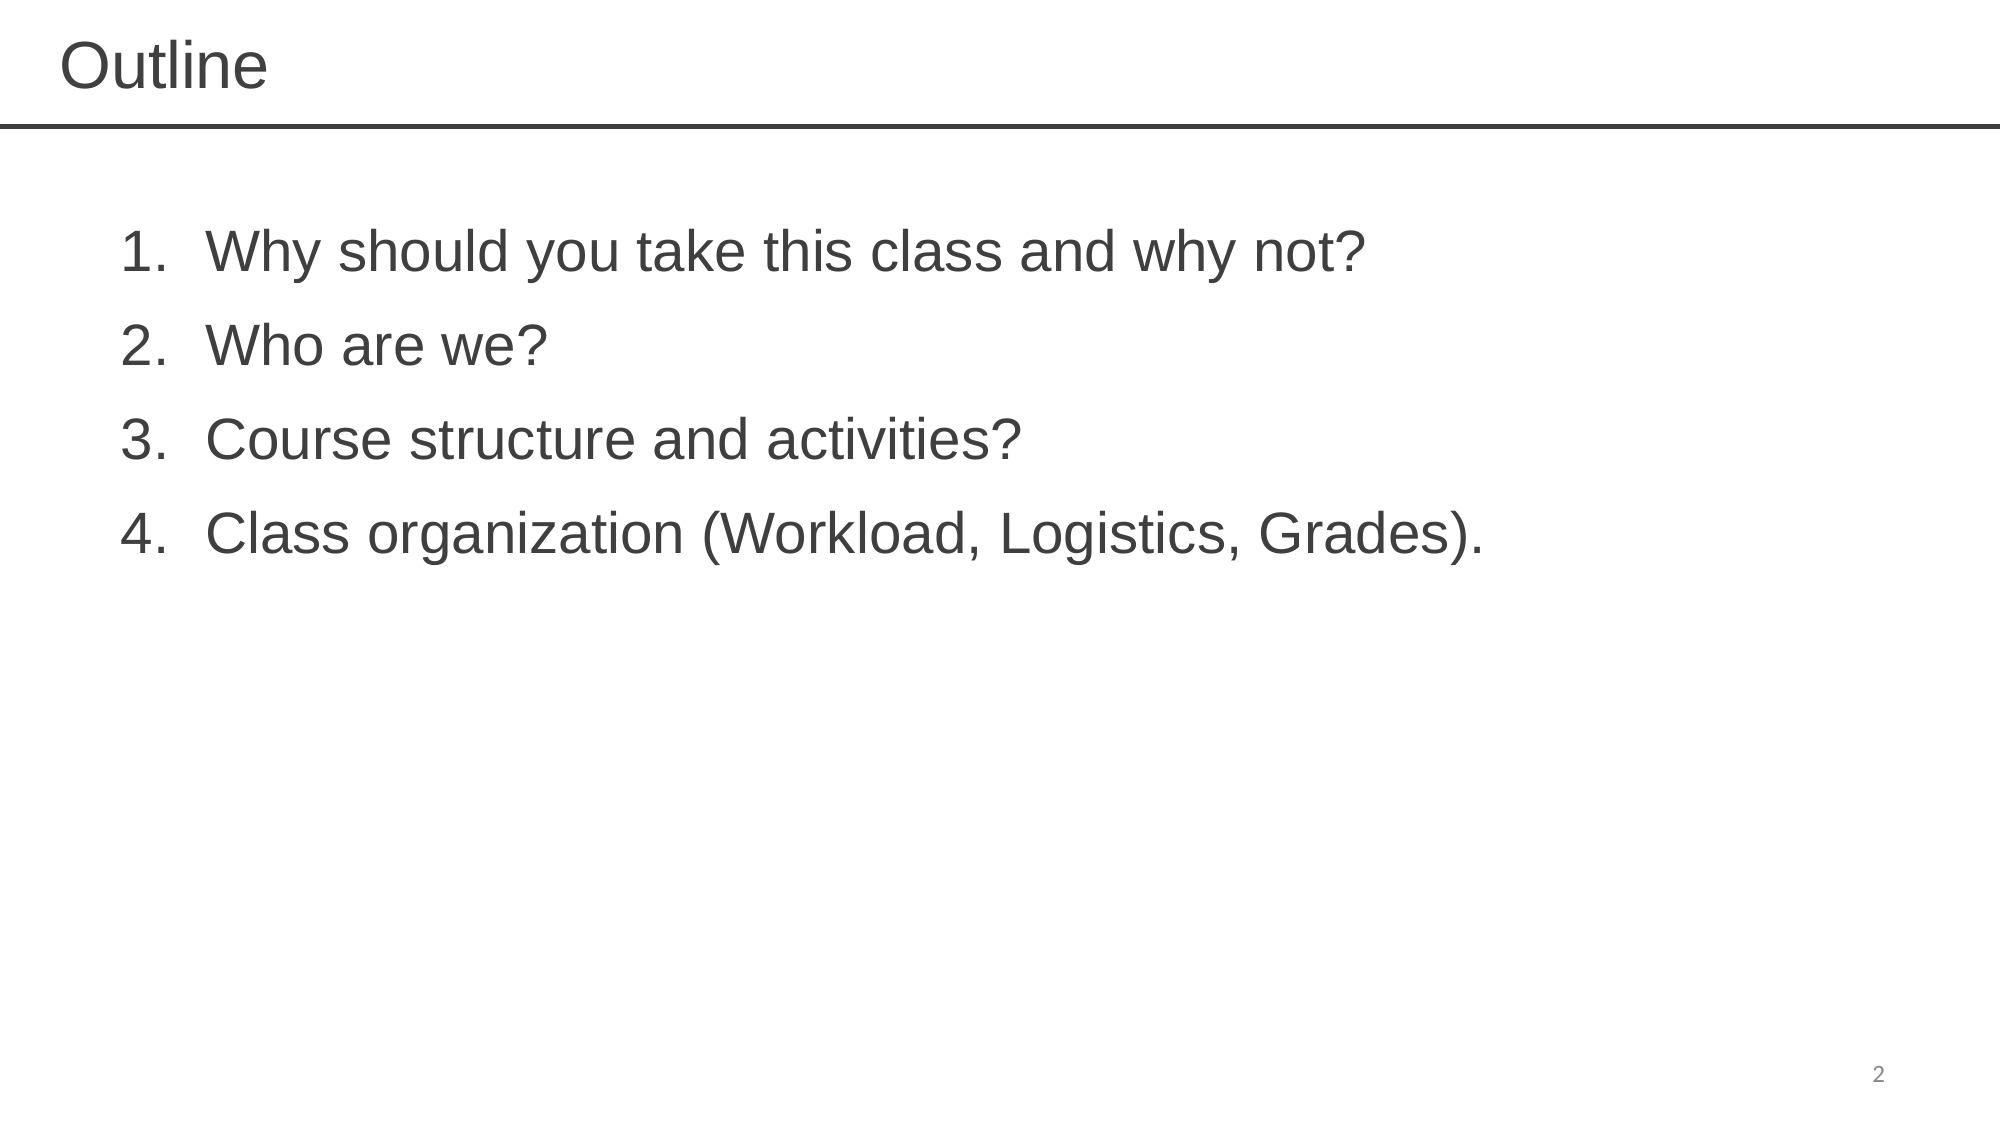

# Outline
Why should you take this class and why not?
Who are we?
Course structure and activities?
Class organization (Workload, Logistics, Grades).
2
Projects